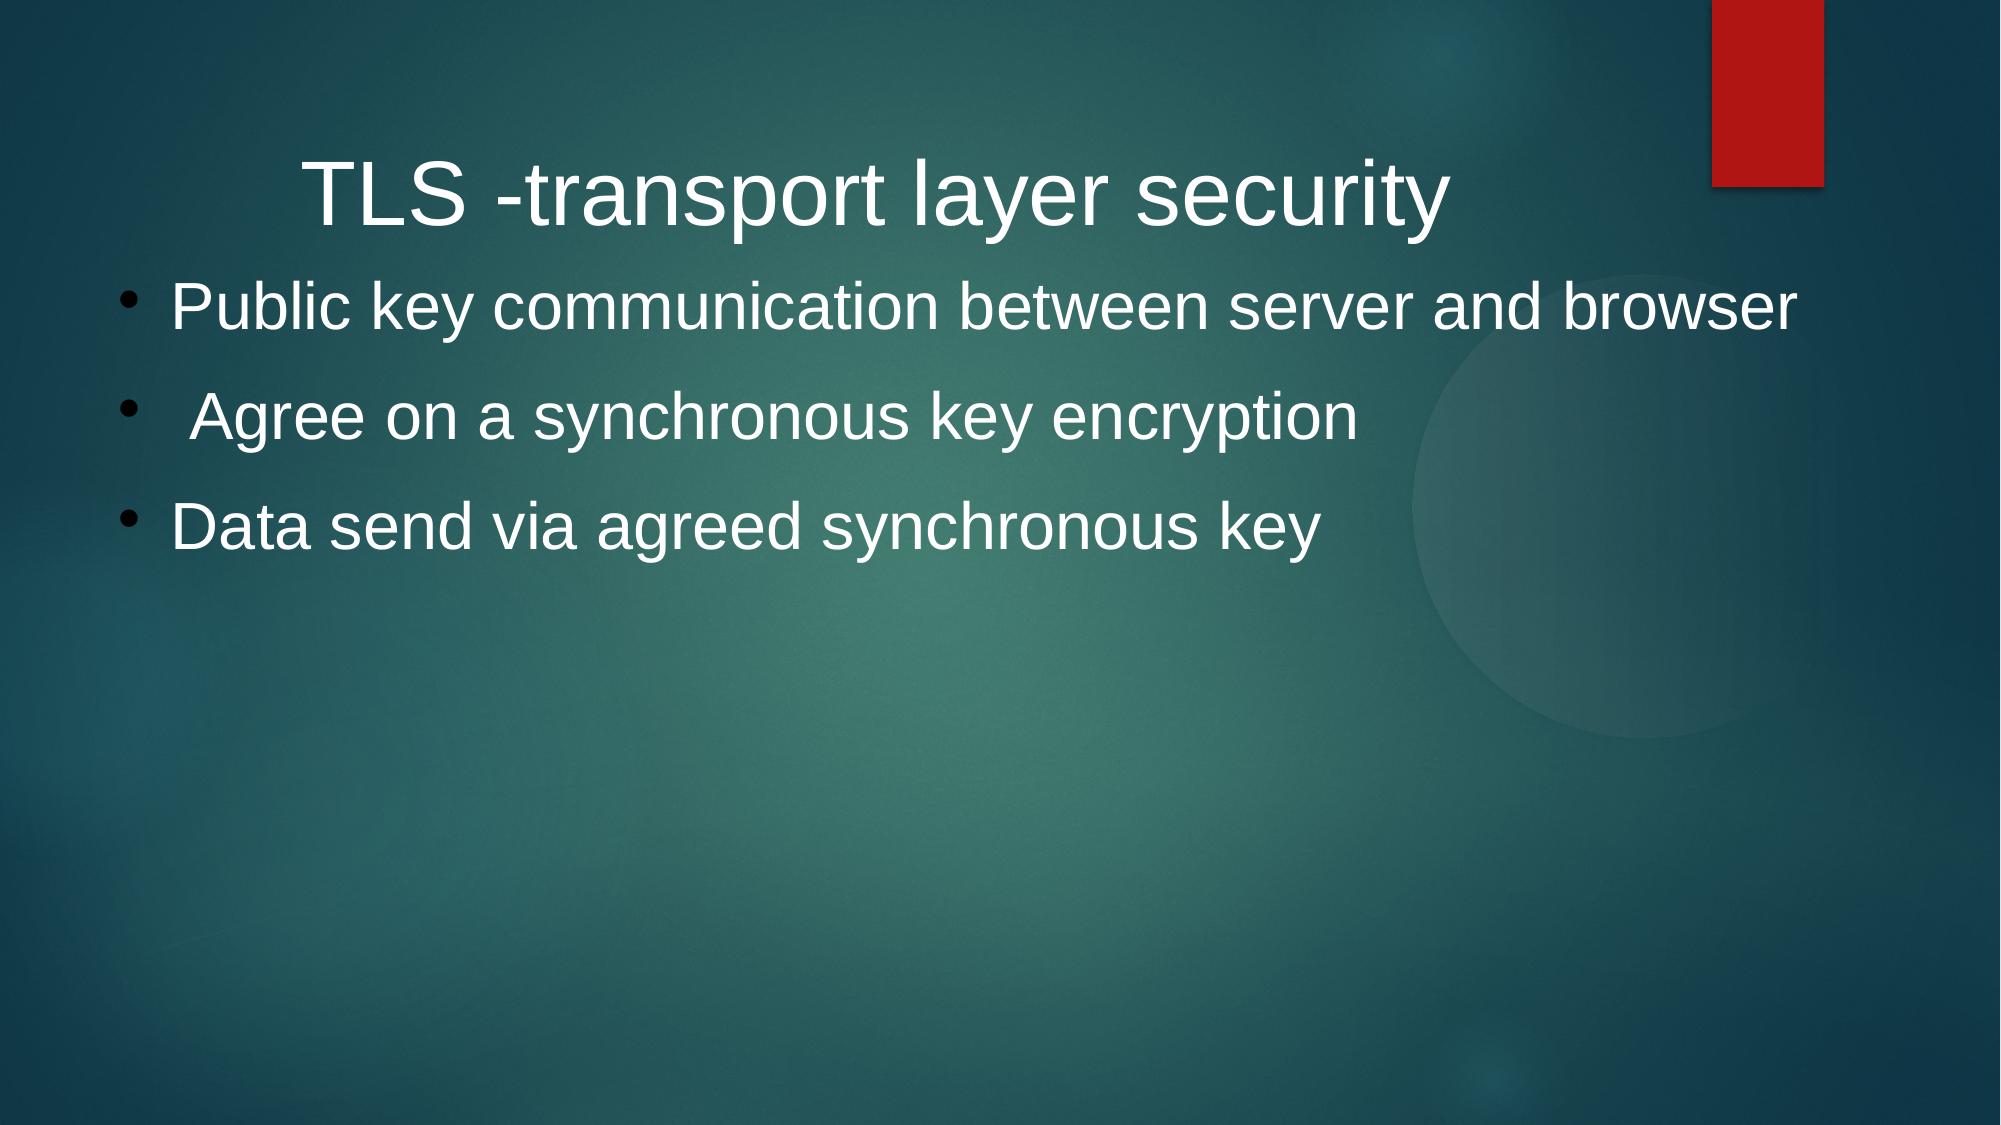

TLS -transport layer security
Public key communication between server and browser
 Agree on a synchronous key encryption
Data send via agreed synchronous key